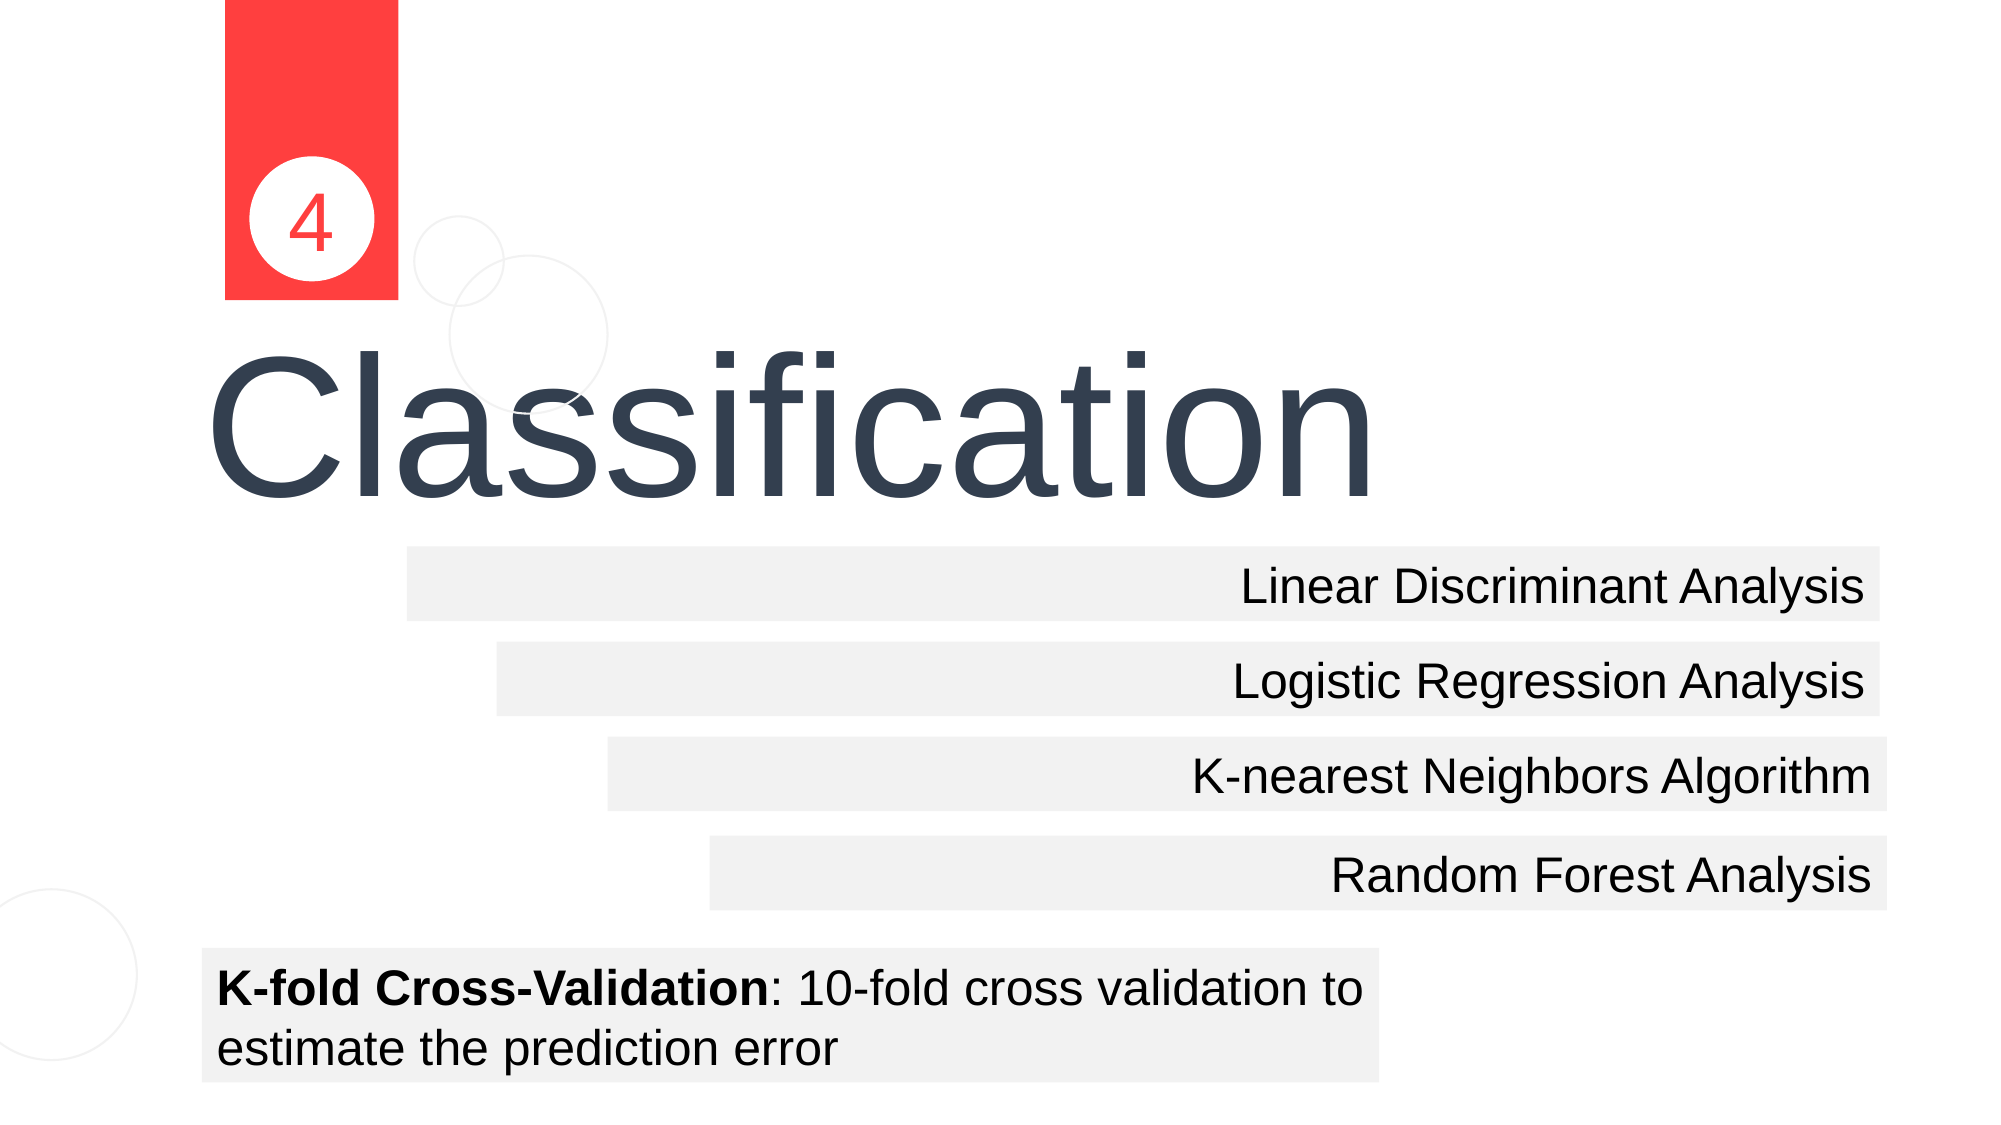

4

Classification
Linear Discriminant Analysis
Logistic Regression Analysis
K-nearest Neighbors Algorithm
Random Forest Analysis

K-fold Cross-Validation: 10-fold cross validation to estimate the prediction error